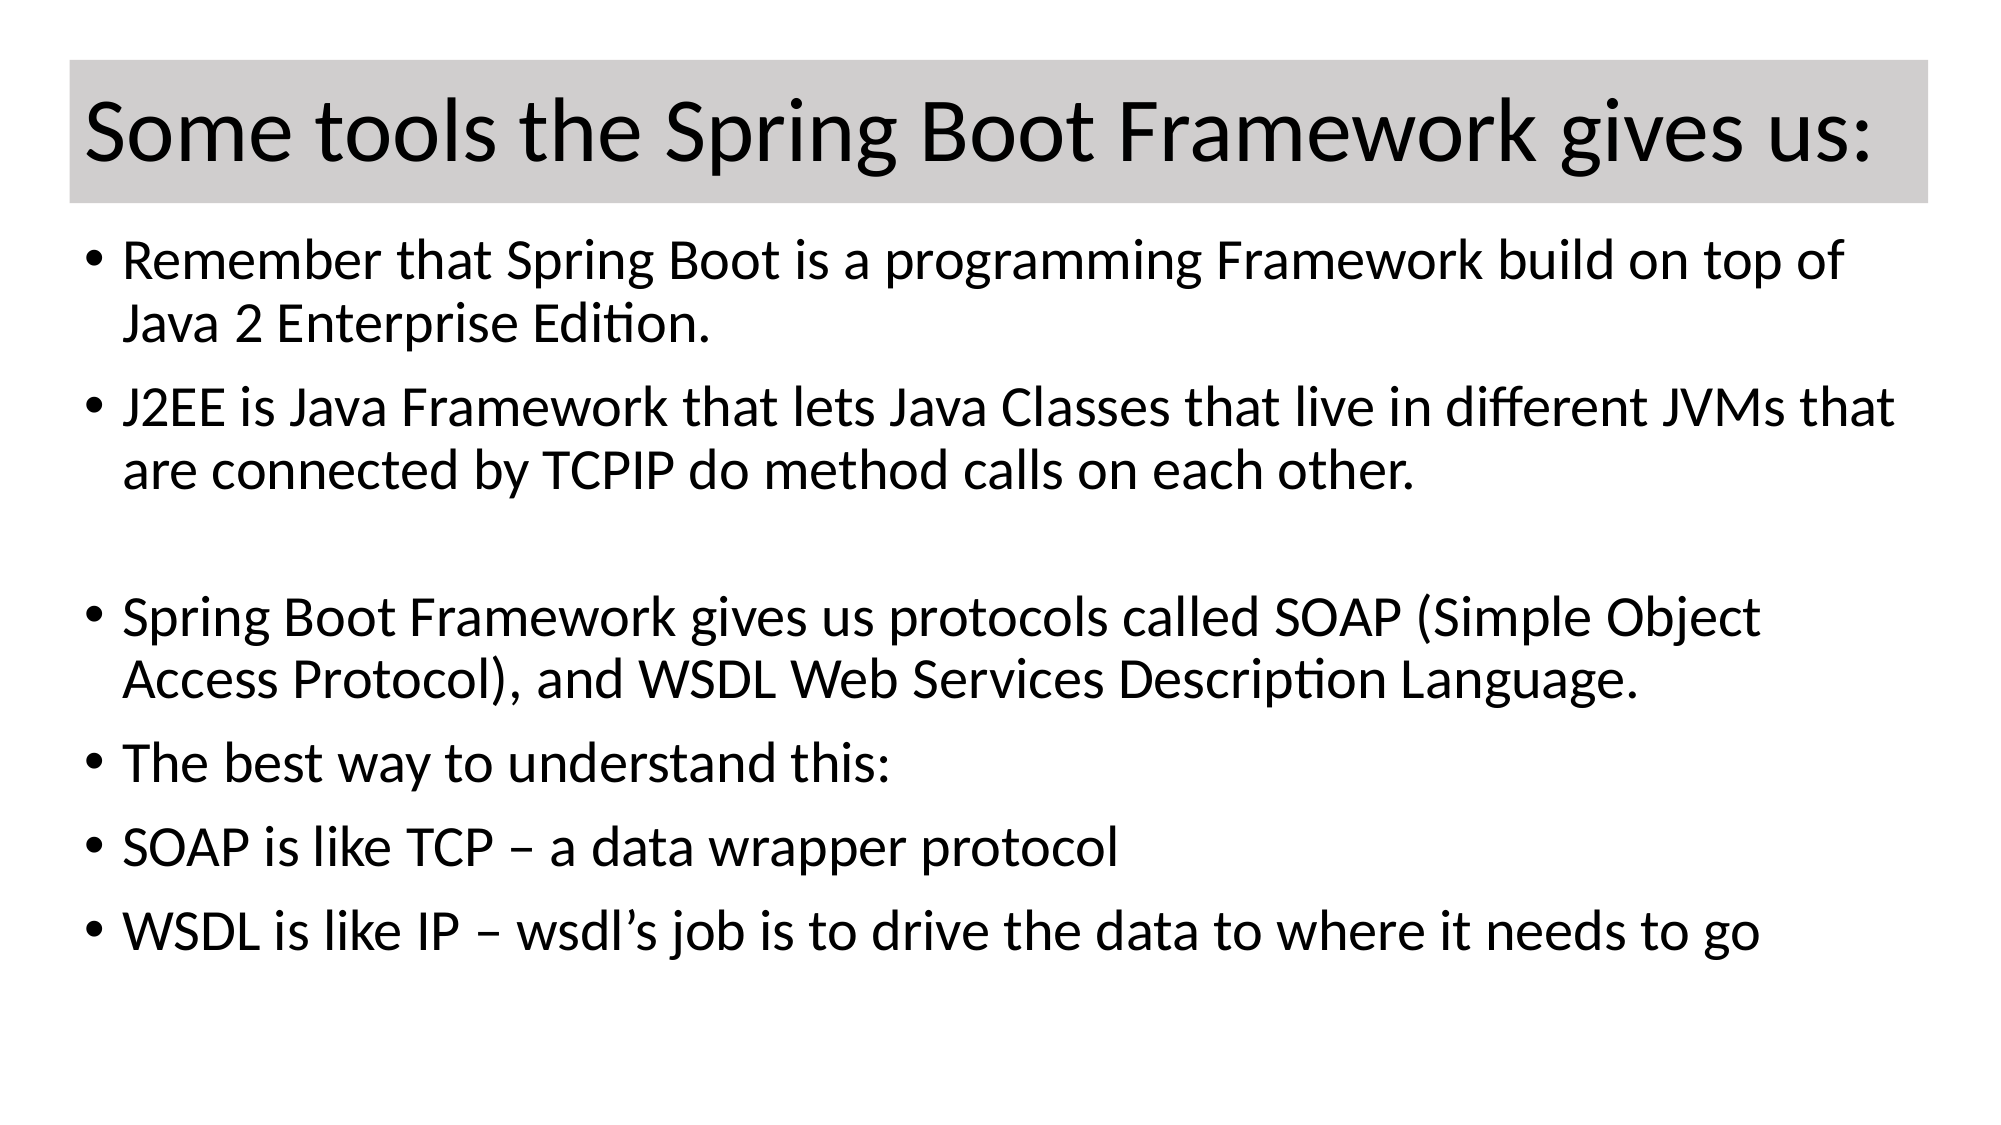

# Some tools the Spring Boot Framework gives us:
Remember that Spring Boot is a programming Framework build on top of Java 2 Enterprise Edition.
J2EE is Java Framework that lets Java Classes that live in different JVMs that are connected by TCPIP do method calls on each other.
Spring Boot Framework gives us protocols called SOAP (Simple Object Access Protocol), and WSDL Web Services Description Language.
The best way to understand this:
SOAP is like TCP – a data wrapper protocol
WSDL is like IP – wsdl’s job is to drive the data to where it needs to go